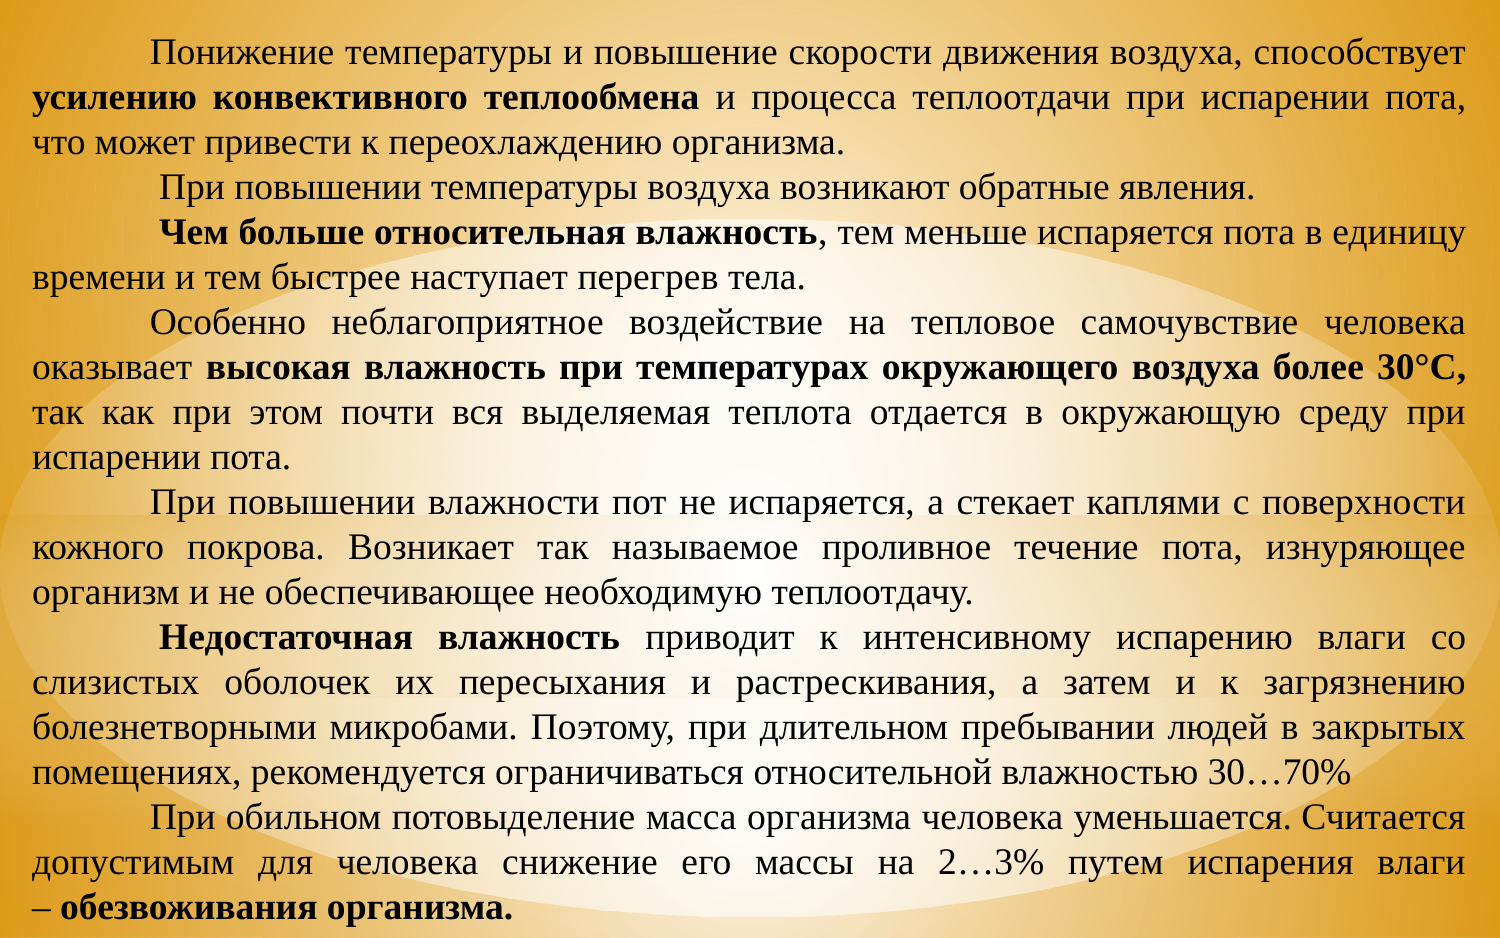

Понижение температуры и повышение скорости движения воздуха, способствует усилению конвективного теплообмена и процесса теплоотдачи при испарении пота, что может привести к переохлаждению организма.
 При повышении температуры воздуха возникают обратные явления.
 Чем больше относительная влажность, тем меньше испаряется пота в единицу времени и тем быстрее наступает перегрев тела.
Особенно неблагоприятное воздействие на тепловое самочувствие человека оказывает высокая влажность при температурах окружающего воздуха более 30°С, так как при этом почти вся выделяемая теплота отдается в окружающую среду при испарении пота.
При повышении влажности пот не испаряется, а стекает каплями с поверхности кожного покрова. Возникает так называемое проливное течение пота, изнуряющее организм и не обеспечивающее необходимую теплоотдачу.
 Недостаточная влажность приводит к интенсивному испарению влаги со слизистых оболочек их пересыхания и растрескивания, а затем и к загрязнению болезнетворными микробами. Поэтому, при длительном пребывании людей в закрытых помещениях, рекомендуется ограничиваться относительной влажностью 30…70%
При обильном потовыделение масса организма человека уменьшается. Считается допустимым для человека снижение его массы на 2…3% путем испарения влаги – обезвоживания организма.